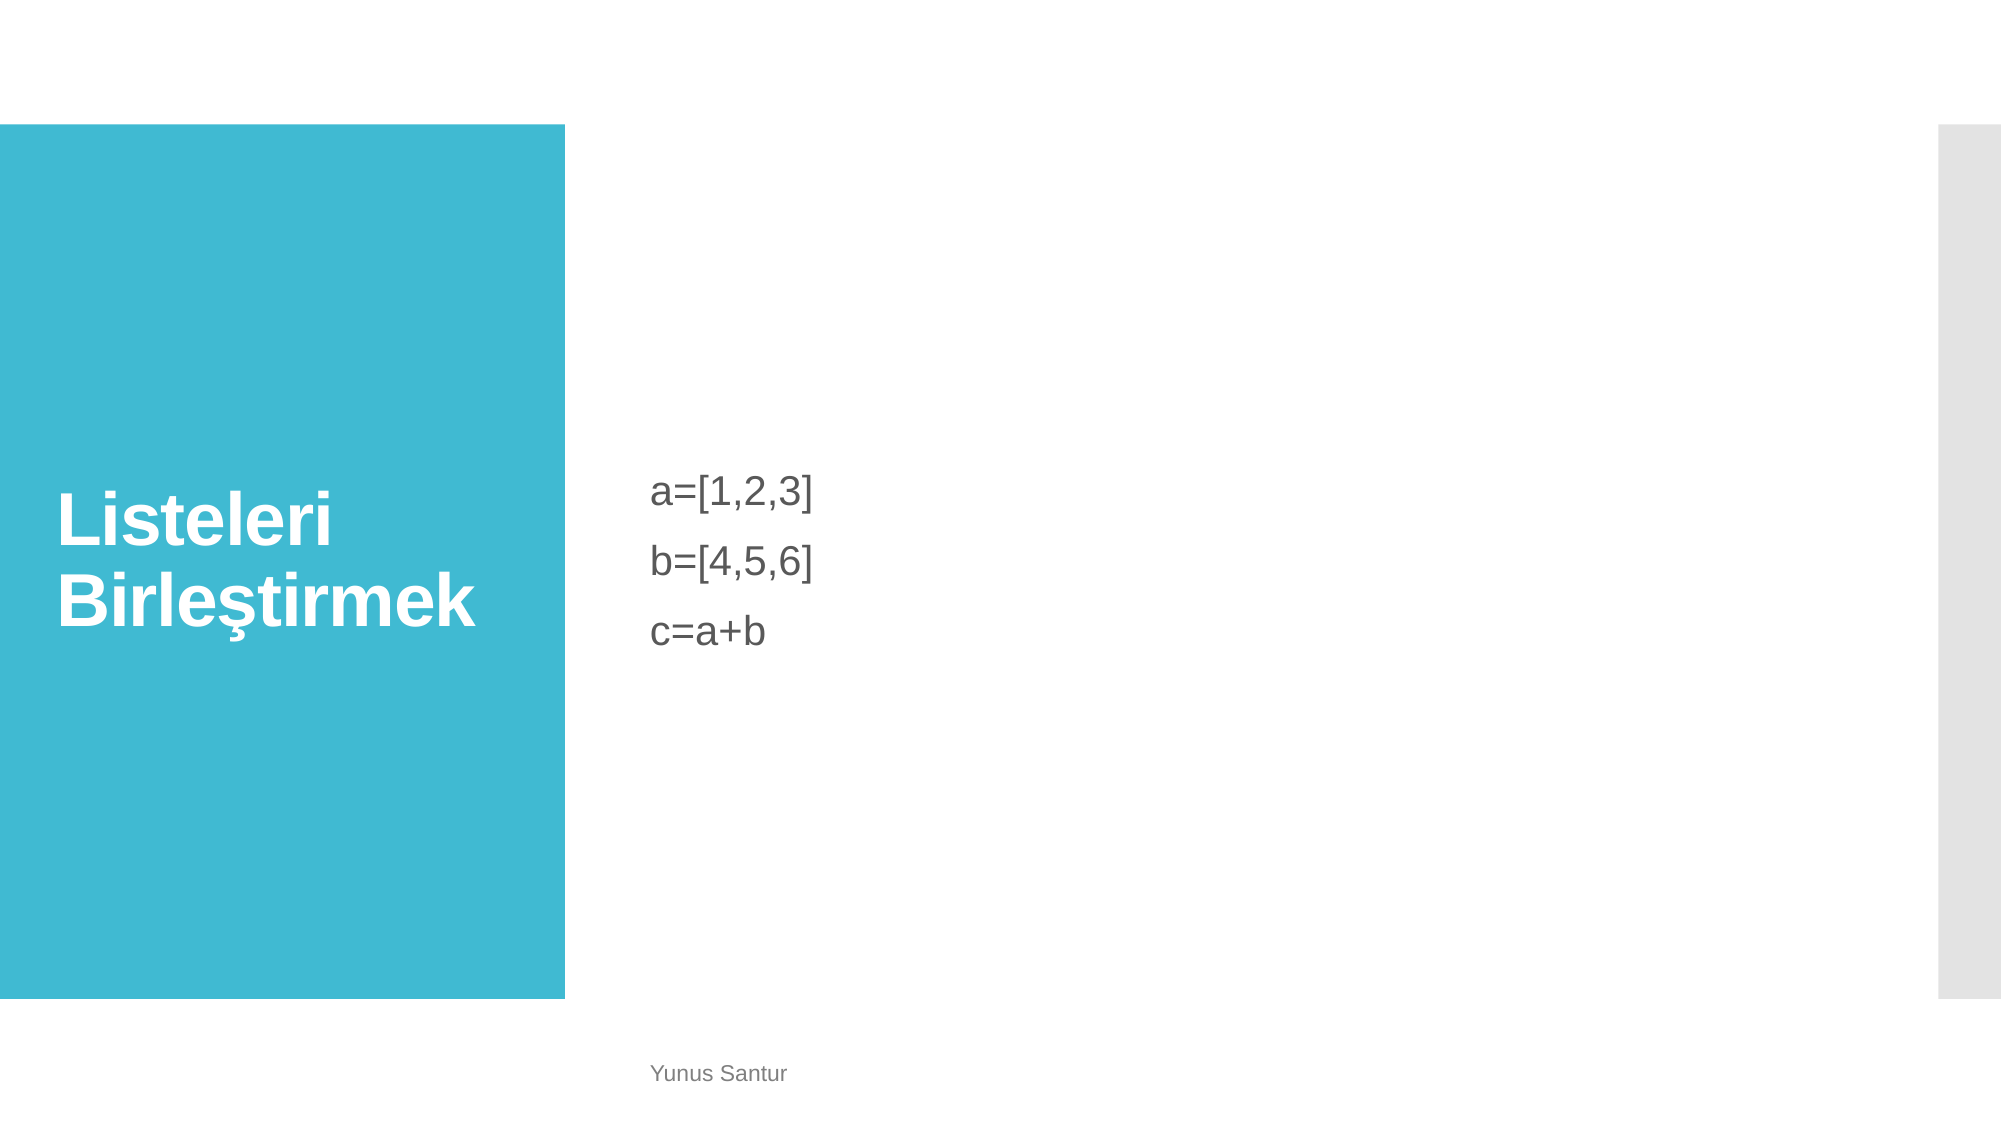

a=[1,2,3]
b=[4,5,6]
c=a+b
# Listeleri Birleştirmek
Yunus Santur